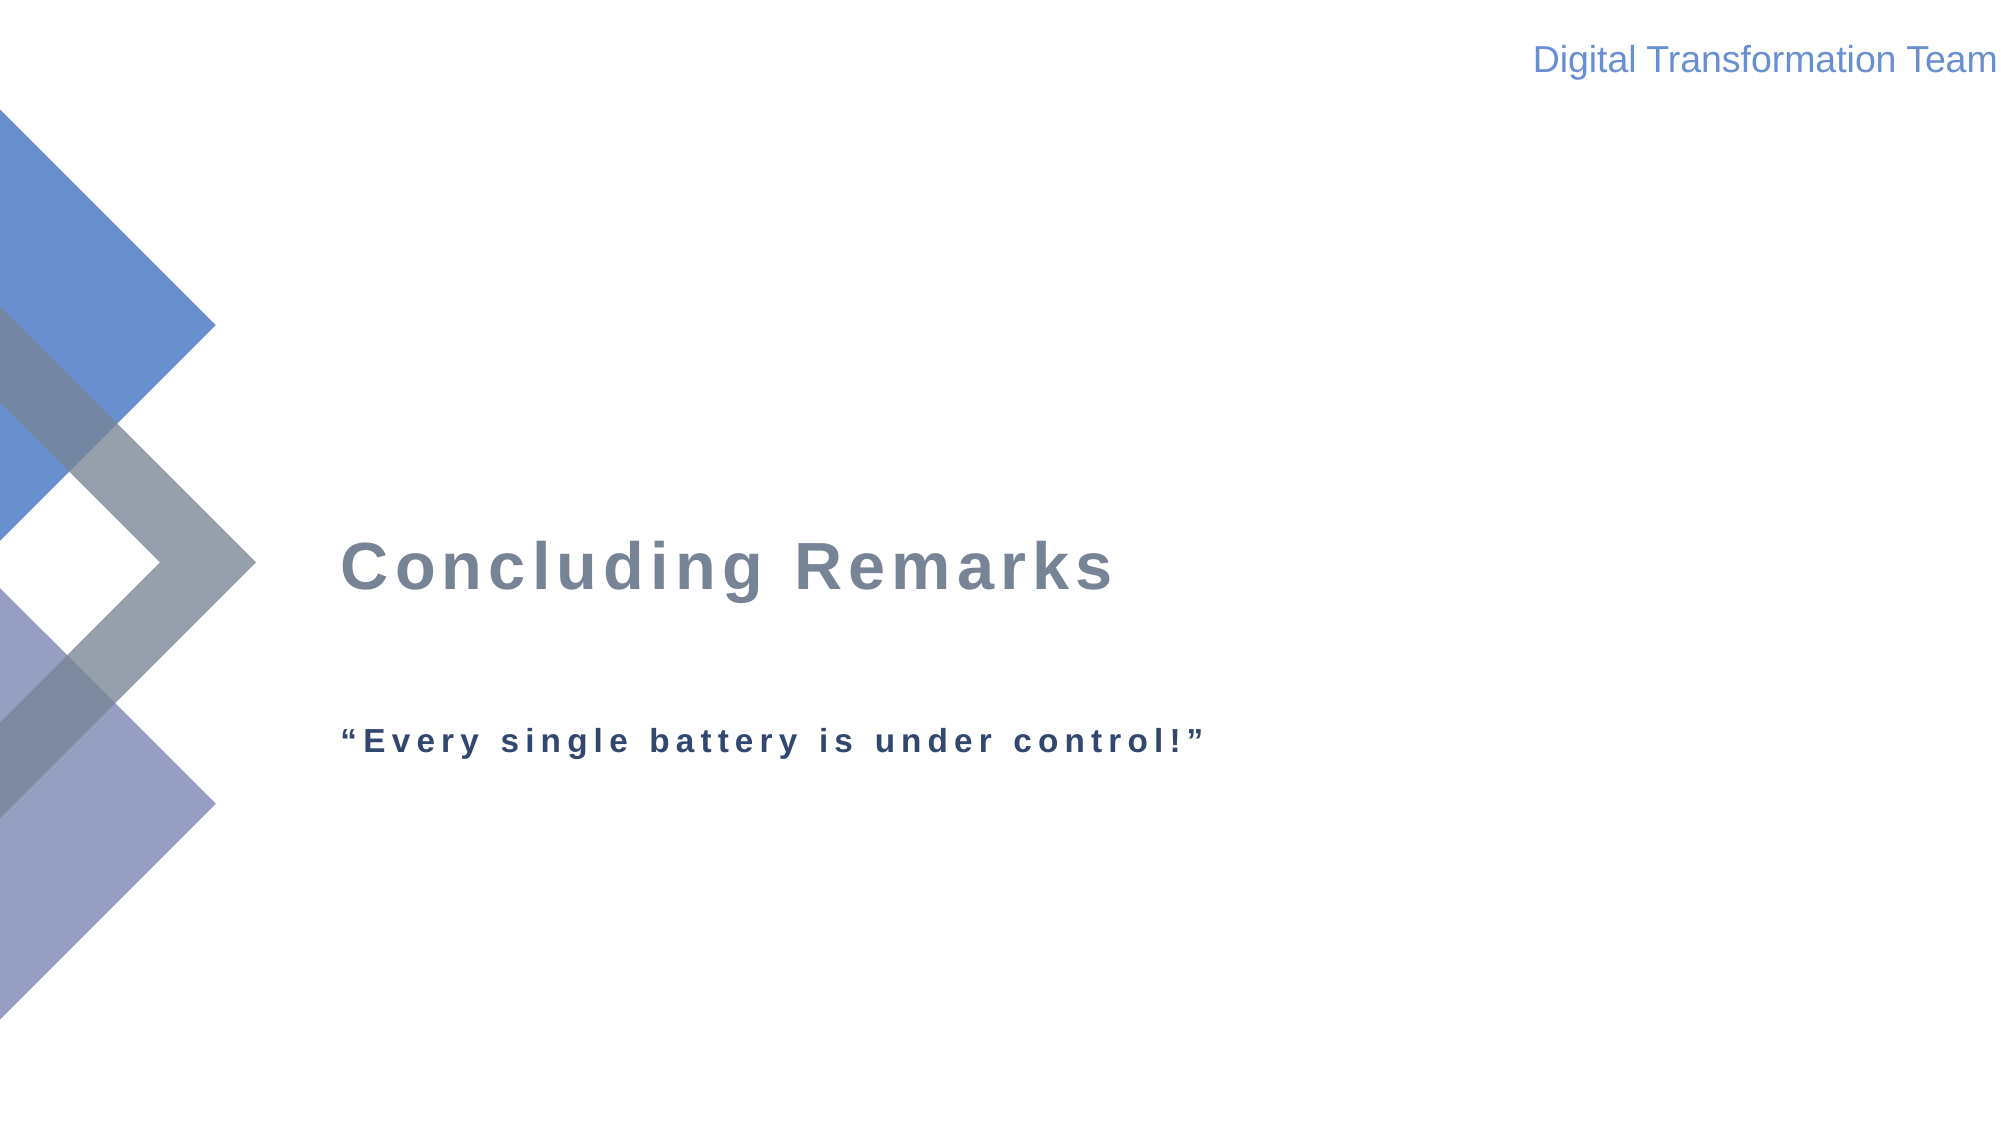

Digital Transformation Team

Concluding Remarks
“Every single battery is under control!”